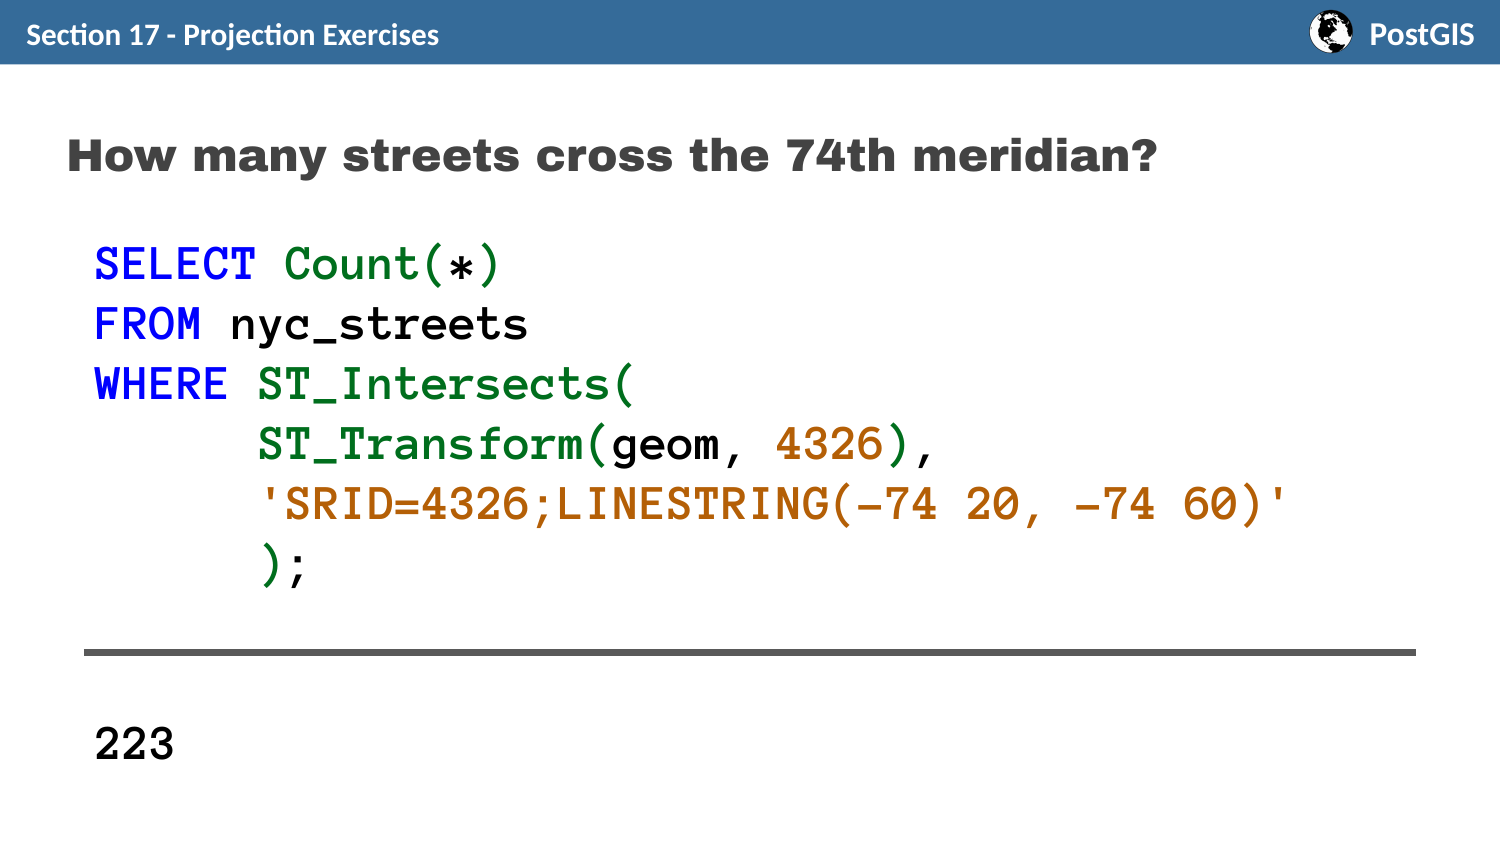

Section 17 - Projection Exercises
# How many streets cross the 74th meridian?
SELECT Count(*)
FROM nyc_streets
WHERE ST_Intersects(
      ST_Transform(geom, 4326),
      'SRID=4326;LINESTRING(-74 20, -74 60)'
      );

223